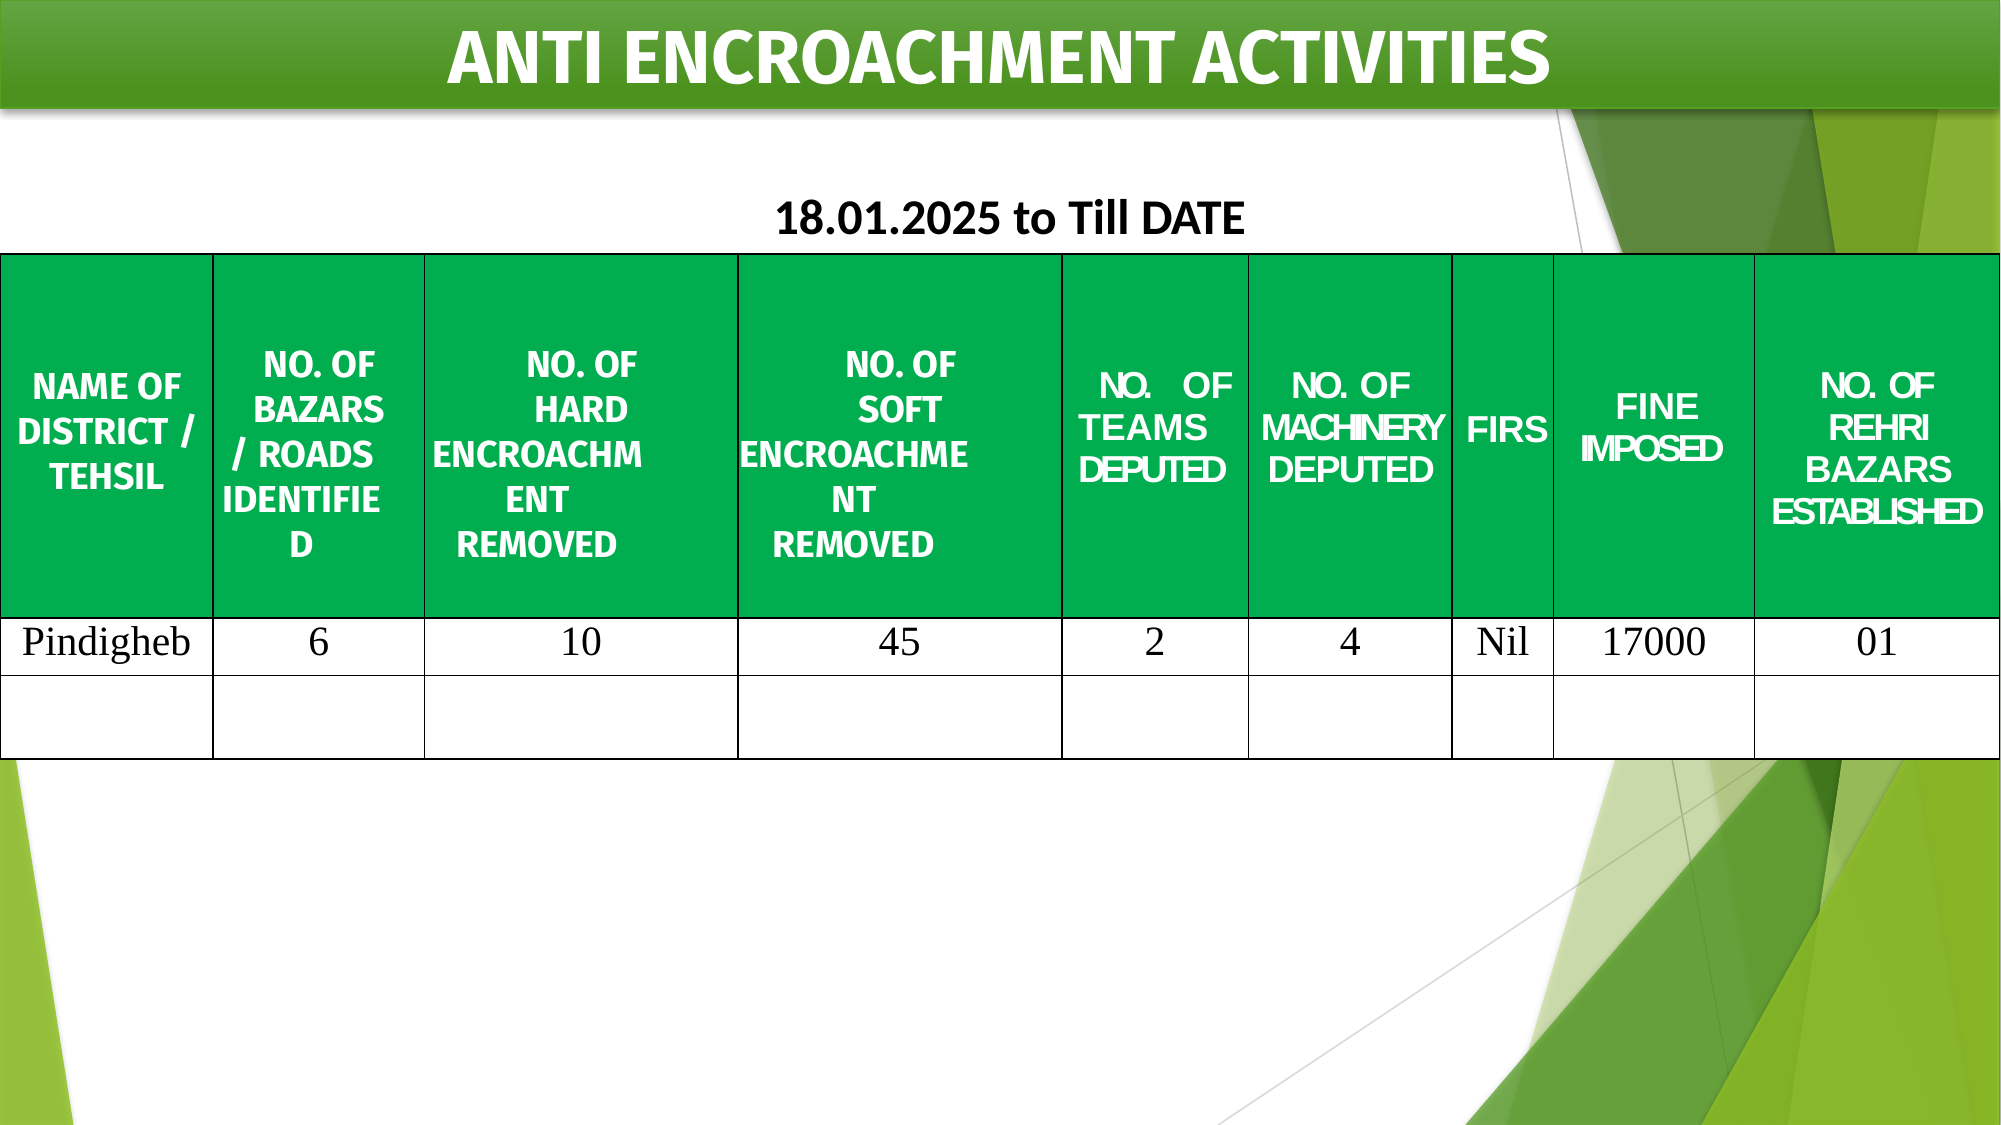

ANTI ENCROACHMENT ACTIVITIES
18.01.2025 to Till DATE
| NAME OF DISTRICT / TEHSIL | NO. OF BAZARS / ROADS IDENTIFIED | NO. OF HARD ENCROACHMENT REMOVED | NO. OF SOFT ENCROACHMENT REMOVED | NO. OF TEAMS DEPUTED | NO. OF MACHINERY DEPUTED | FIRS | FINE IMPOSED | NO. OF REHRI BAZARS ESTABLISHED |
| --- | --- | --- | --- | --- | --- | --- | --- | --- |
| Pindigheb | 6 | 10 | 45 | 2 | 4 | Nil | 17000 | 01 |
|  |  |  |  |  |  |  |  |  |